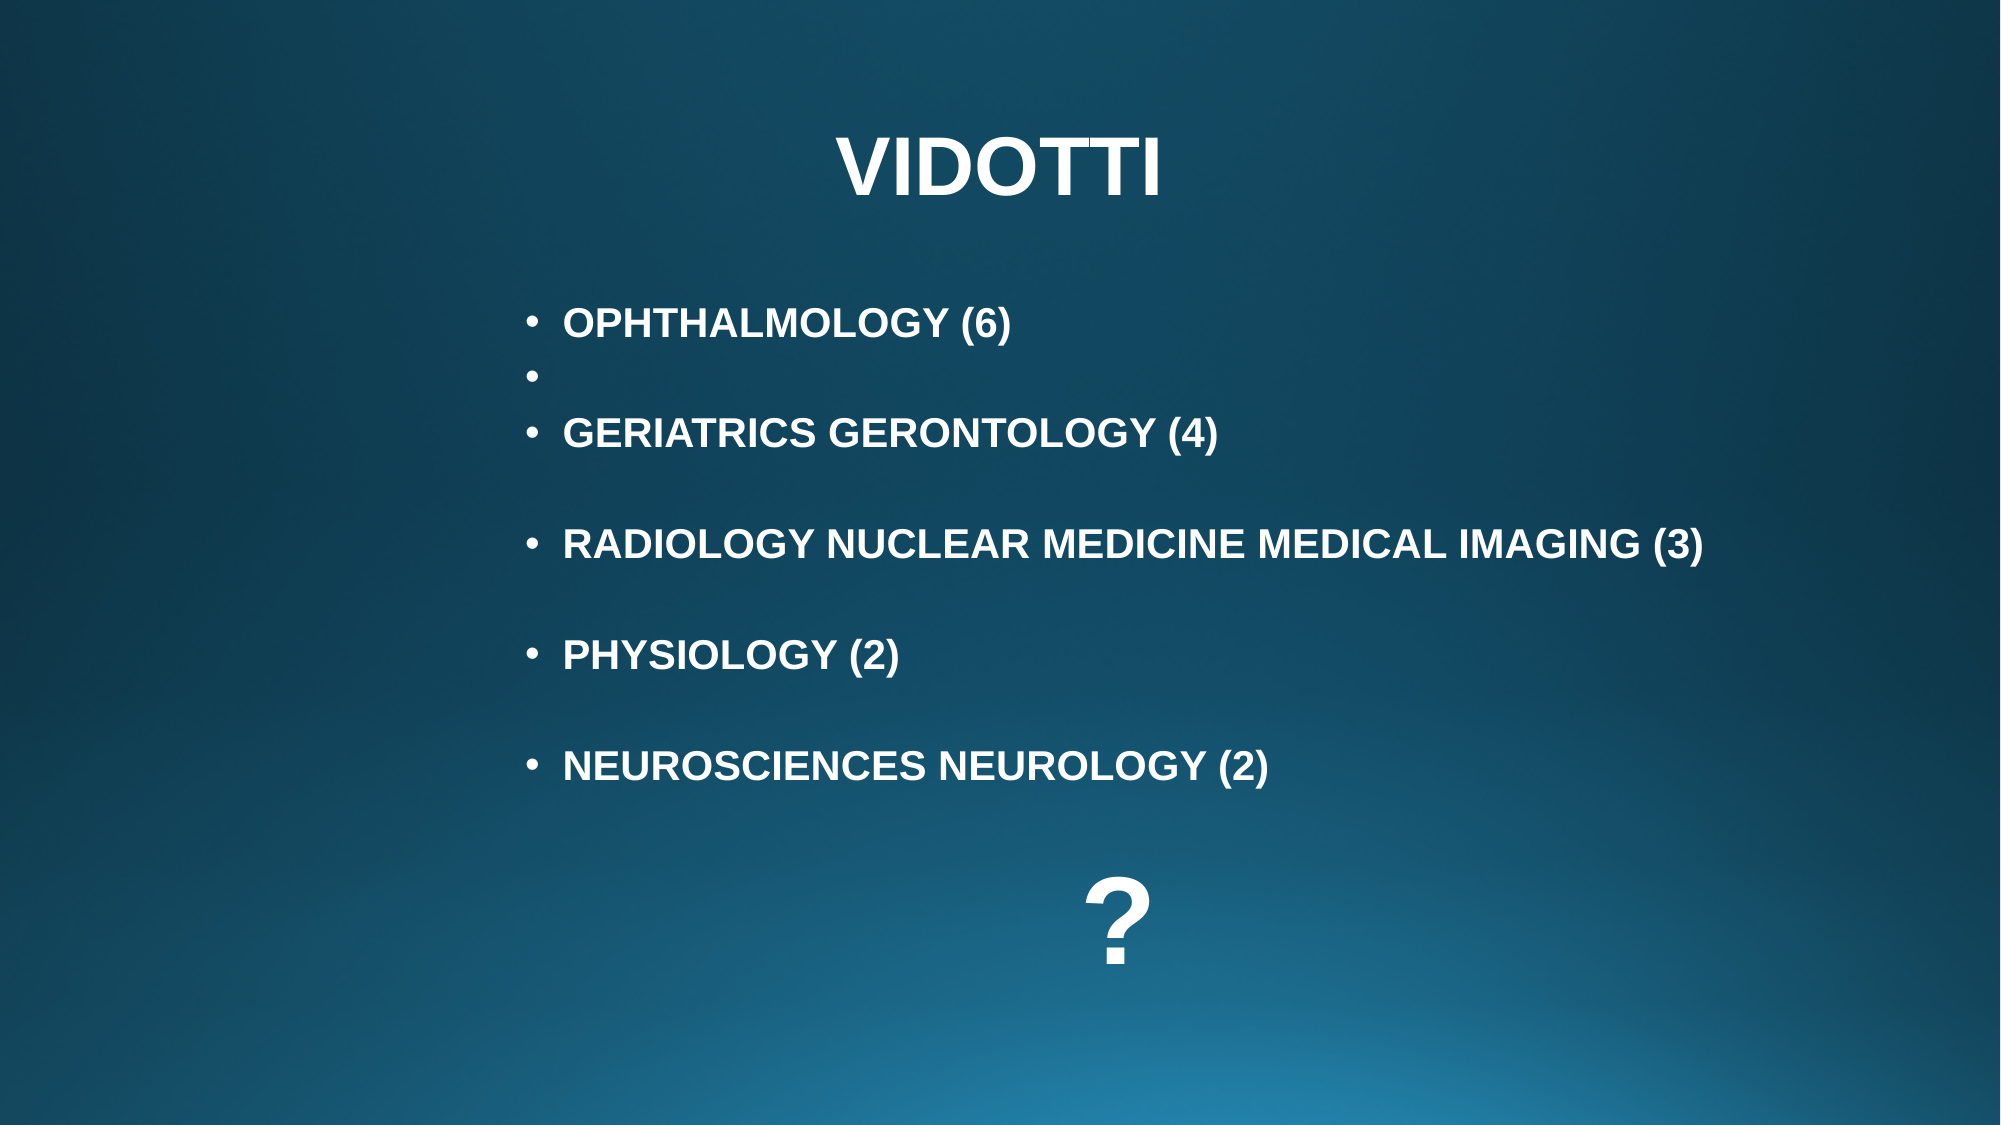

# VIDOTTI
OPHTHALMOLOGY (6)

GERIATRICS GERONTOLOGY (4)

RADIOLOGY NUCLEAR MEDICINE MEDICAL IMAGING (3)

PHYSIOLOGY (2)

NEUROSCIENCES NEUROLOGY (2)

?